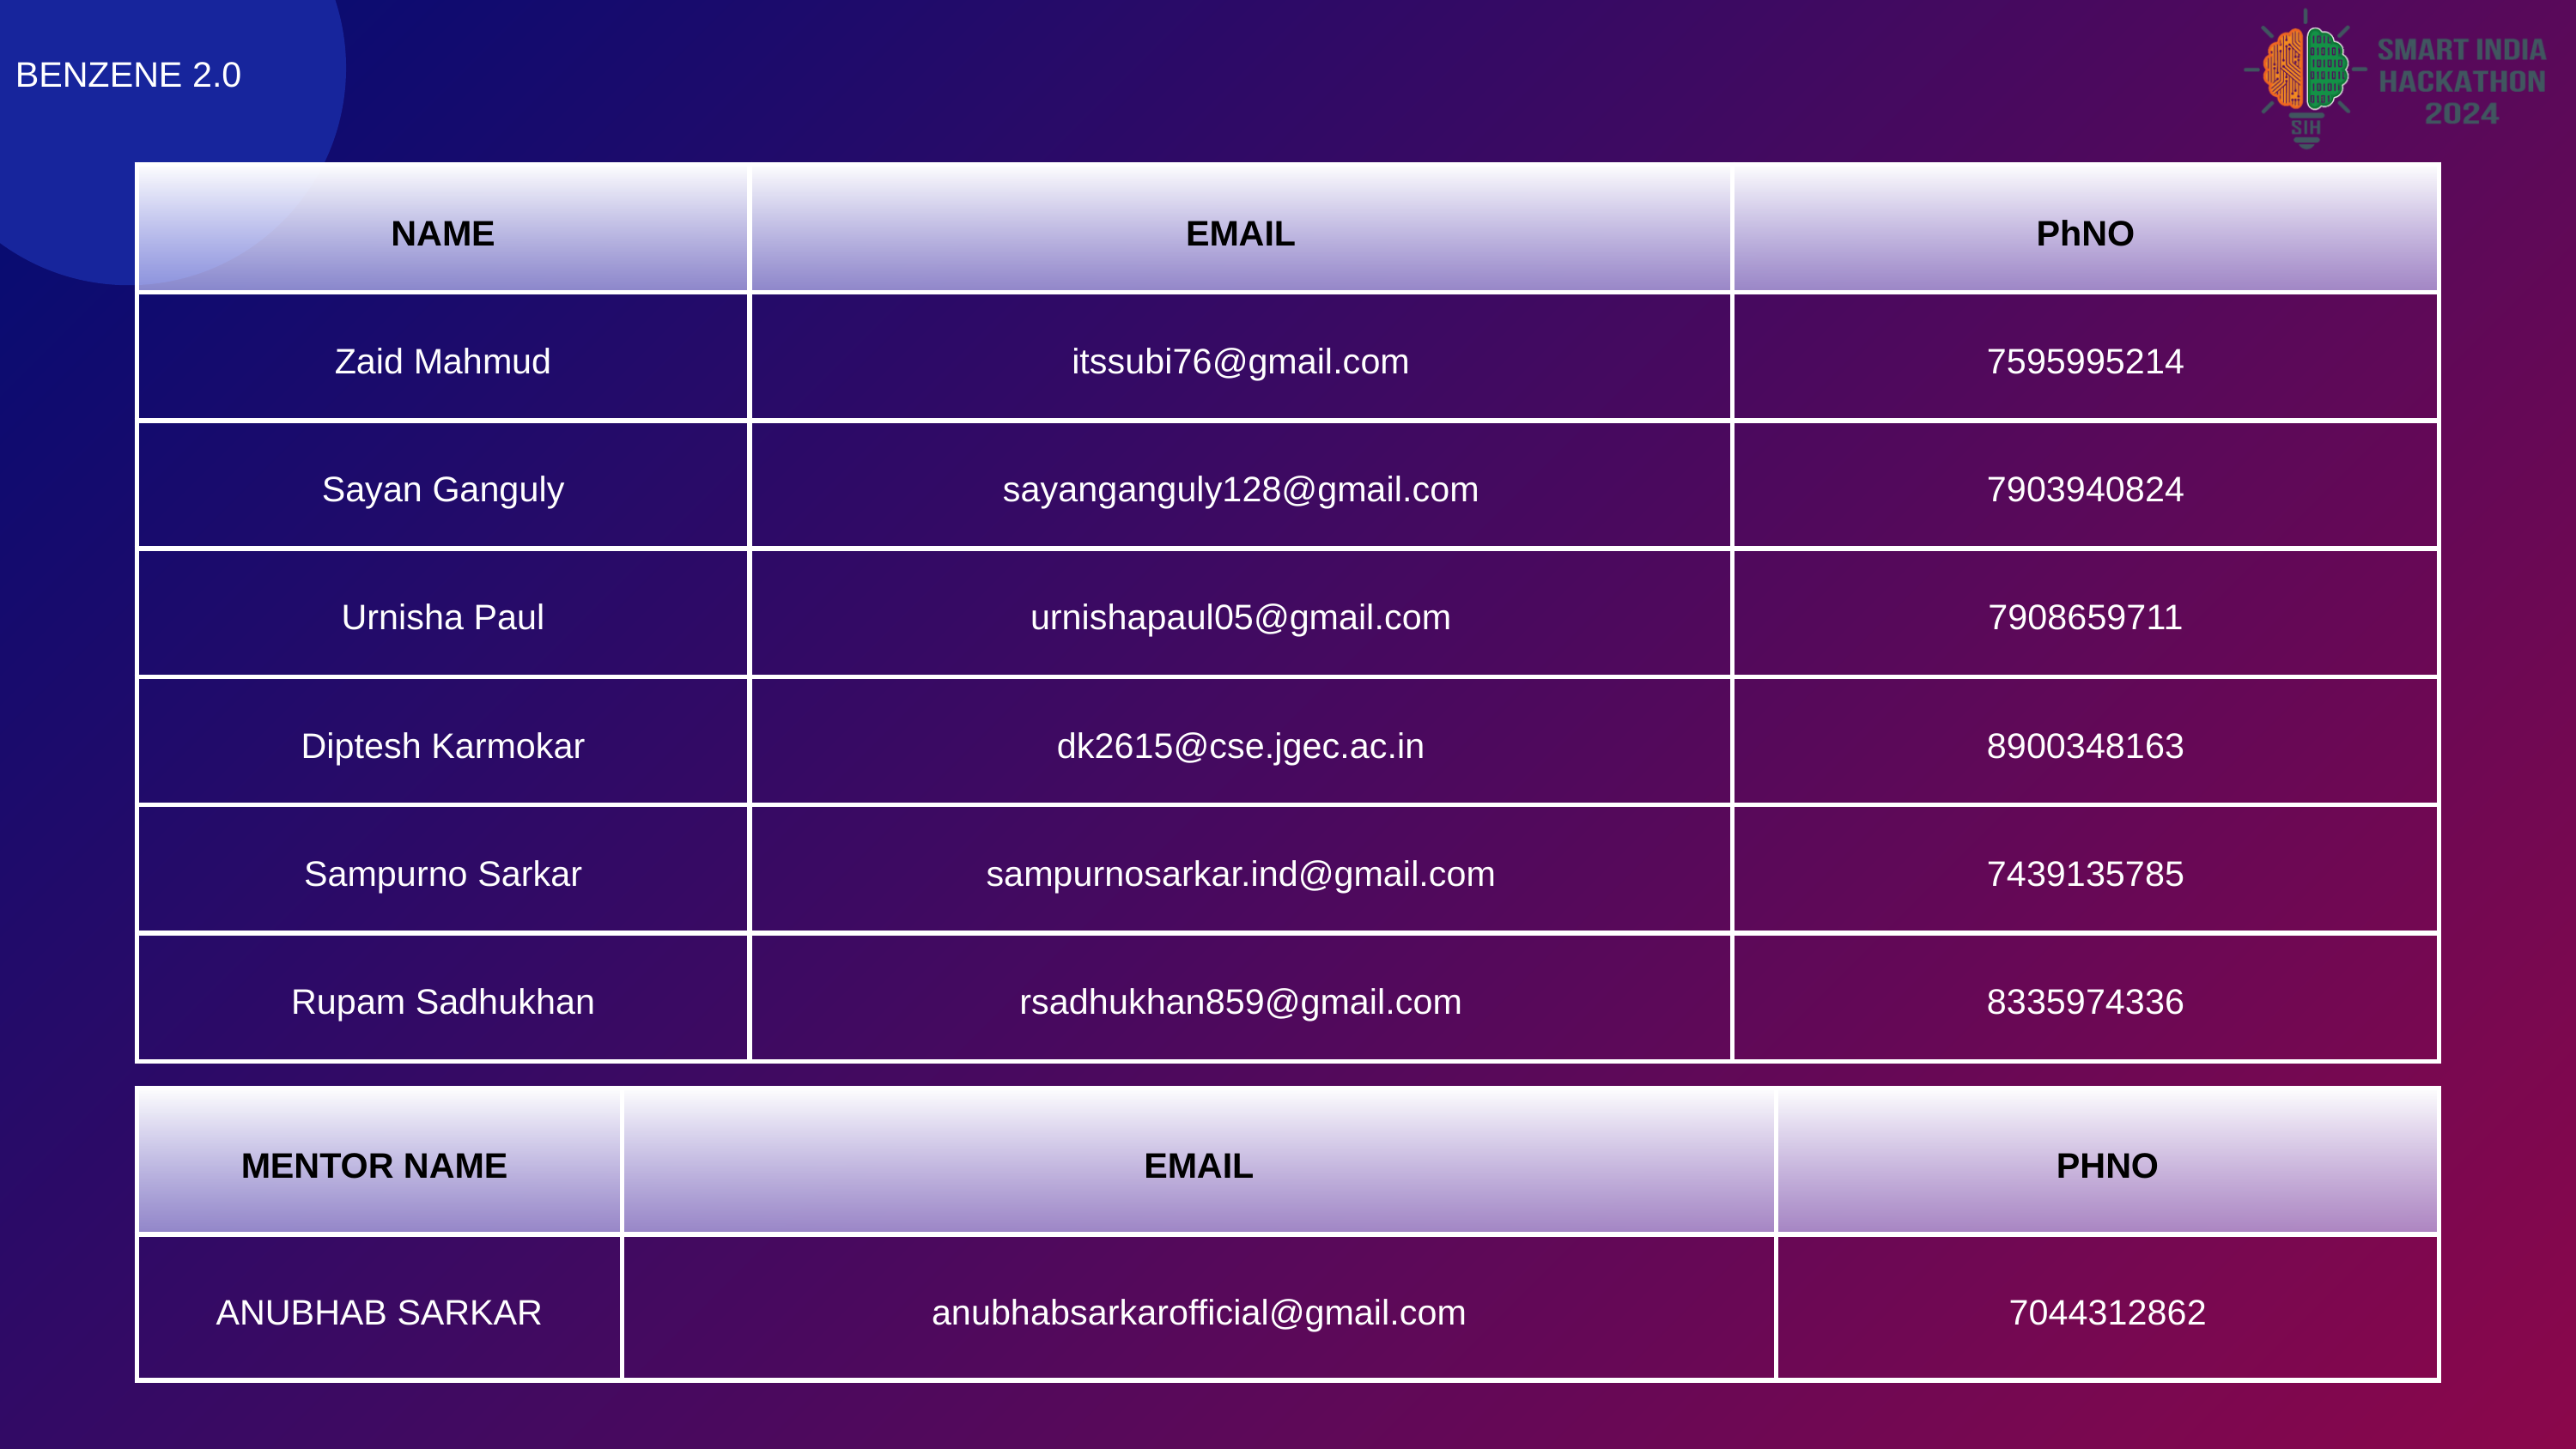

BENZENE 2.0

| NAME | EMAIL | PhNO |
| --- | --- | --- |
| Zaid Mahmud | itssubi76@gmail.com | 7595995214 |
| Sayan Ganguly | sayanganguly128@gmail.com | 7903940824 |
| Urnisha Paul | urnishapaul05@gmail.com | 7908659711 |
| Diptesh Karmokar | dk2615@cse.jgec.ac.in | 8900348163 |
| Sampurno Sarkar | sampurnosarkar.ind@gmail.com | 7439135785 |
| Rupam Sadhukhan | rsadhukhan859@gmail.com | 8335974336 |
| MENTOR NAME | EMAIL | PHNO |
| --- | --- | --- |
| ANUBHAB SARKAR | anubhabsarkarofficial@gmail.com | 7044312862 |